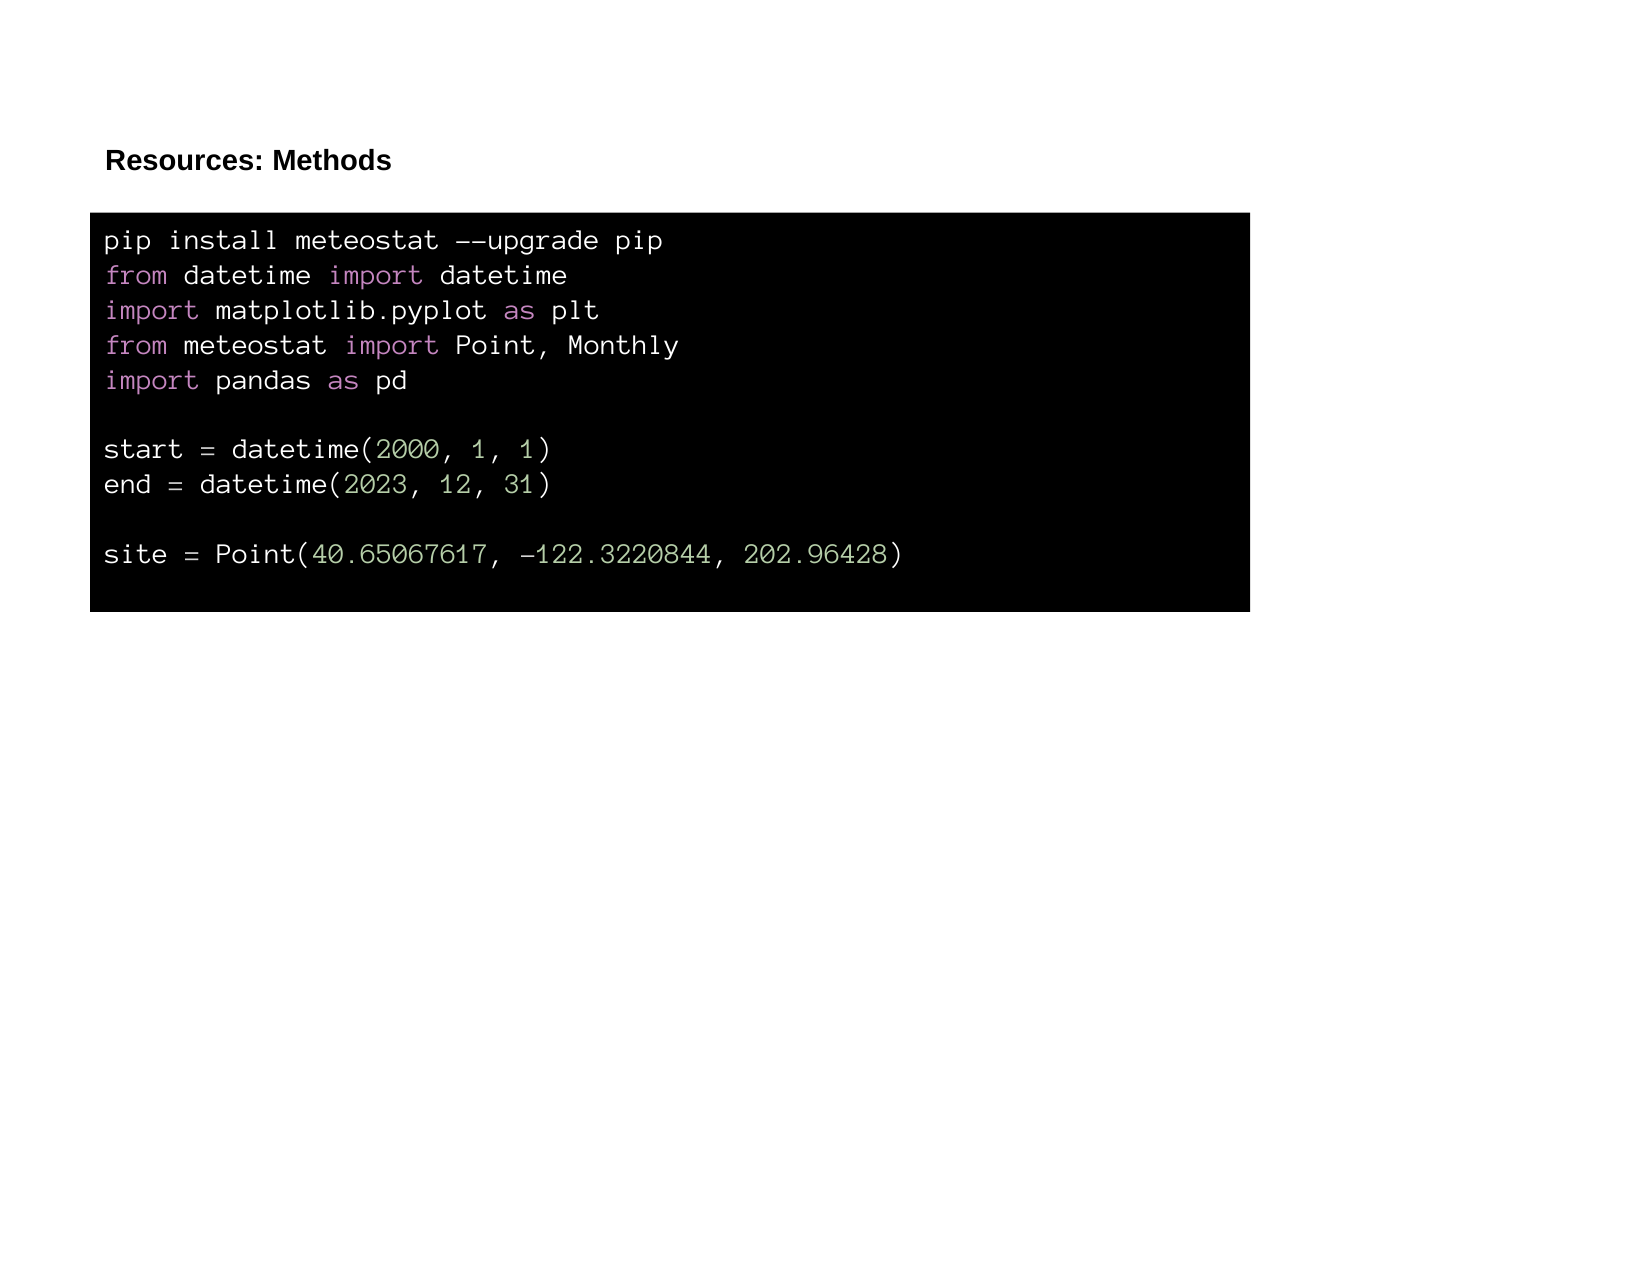

Resources: Methods

pip install meteostat --upgrade pip
from datetime import datetime
import matplotlib.pyplot as plt
from meteostat import Point, Monthly
import pandas as pd

start = datetime(2000, 1, 1)
end = datetime(2023, 12, 31)

site = Point(40.65067617, -122.3220844, 202.96428)